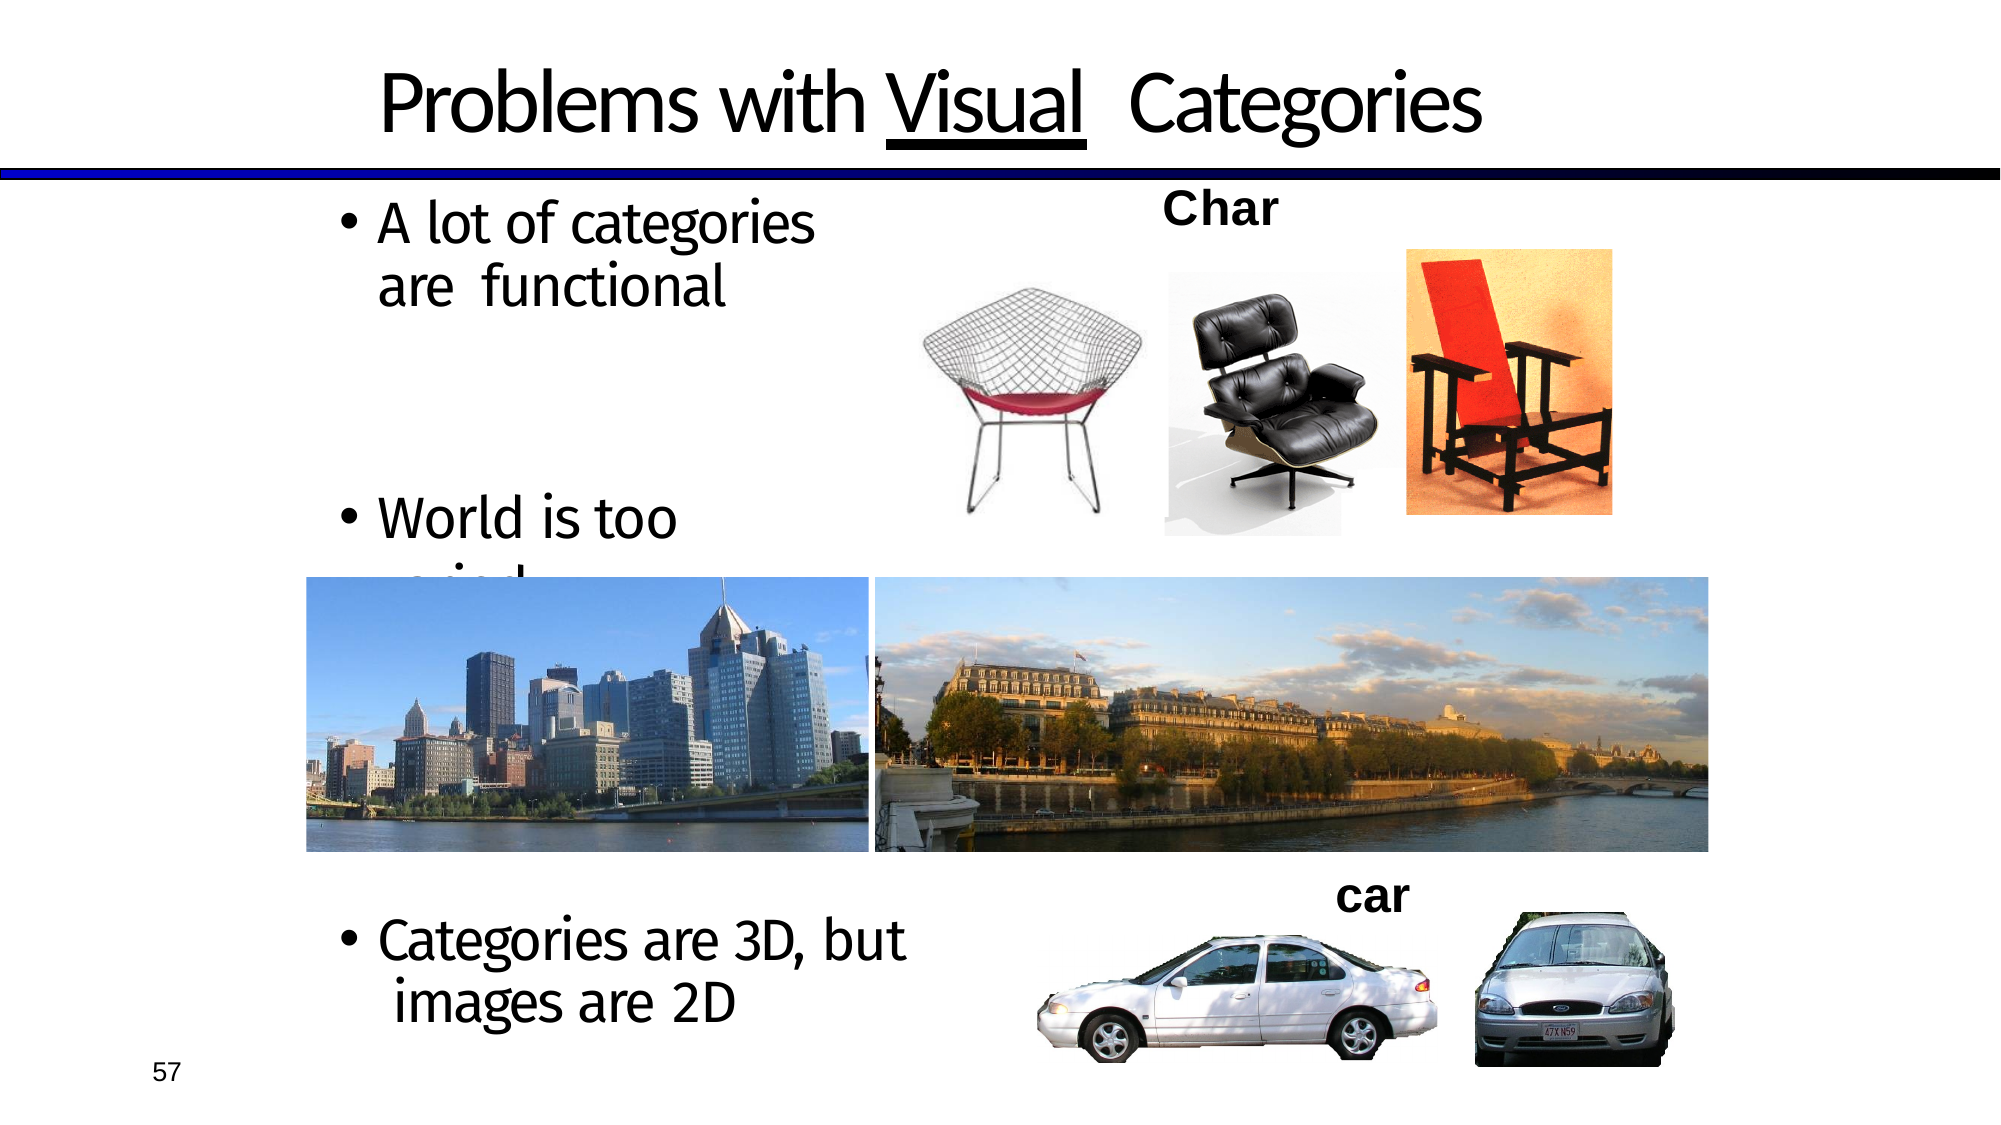

# Problems with Visual  Categories
Char
A lot of categories  are  functional

World is too varied

car
Categories are 3D, but  images are 2D

57